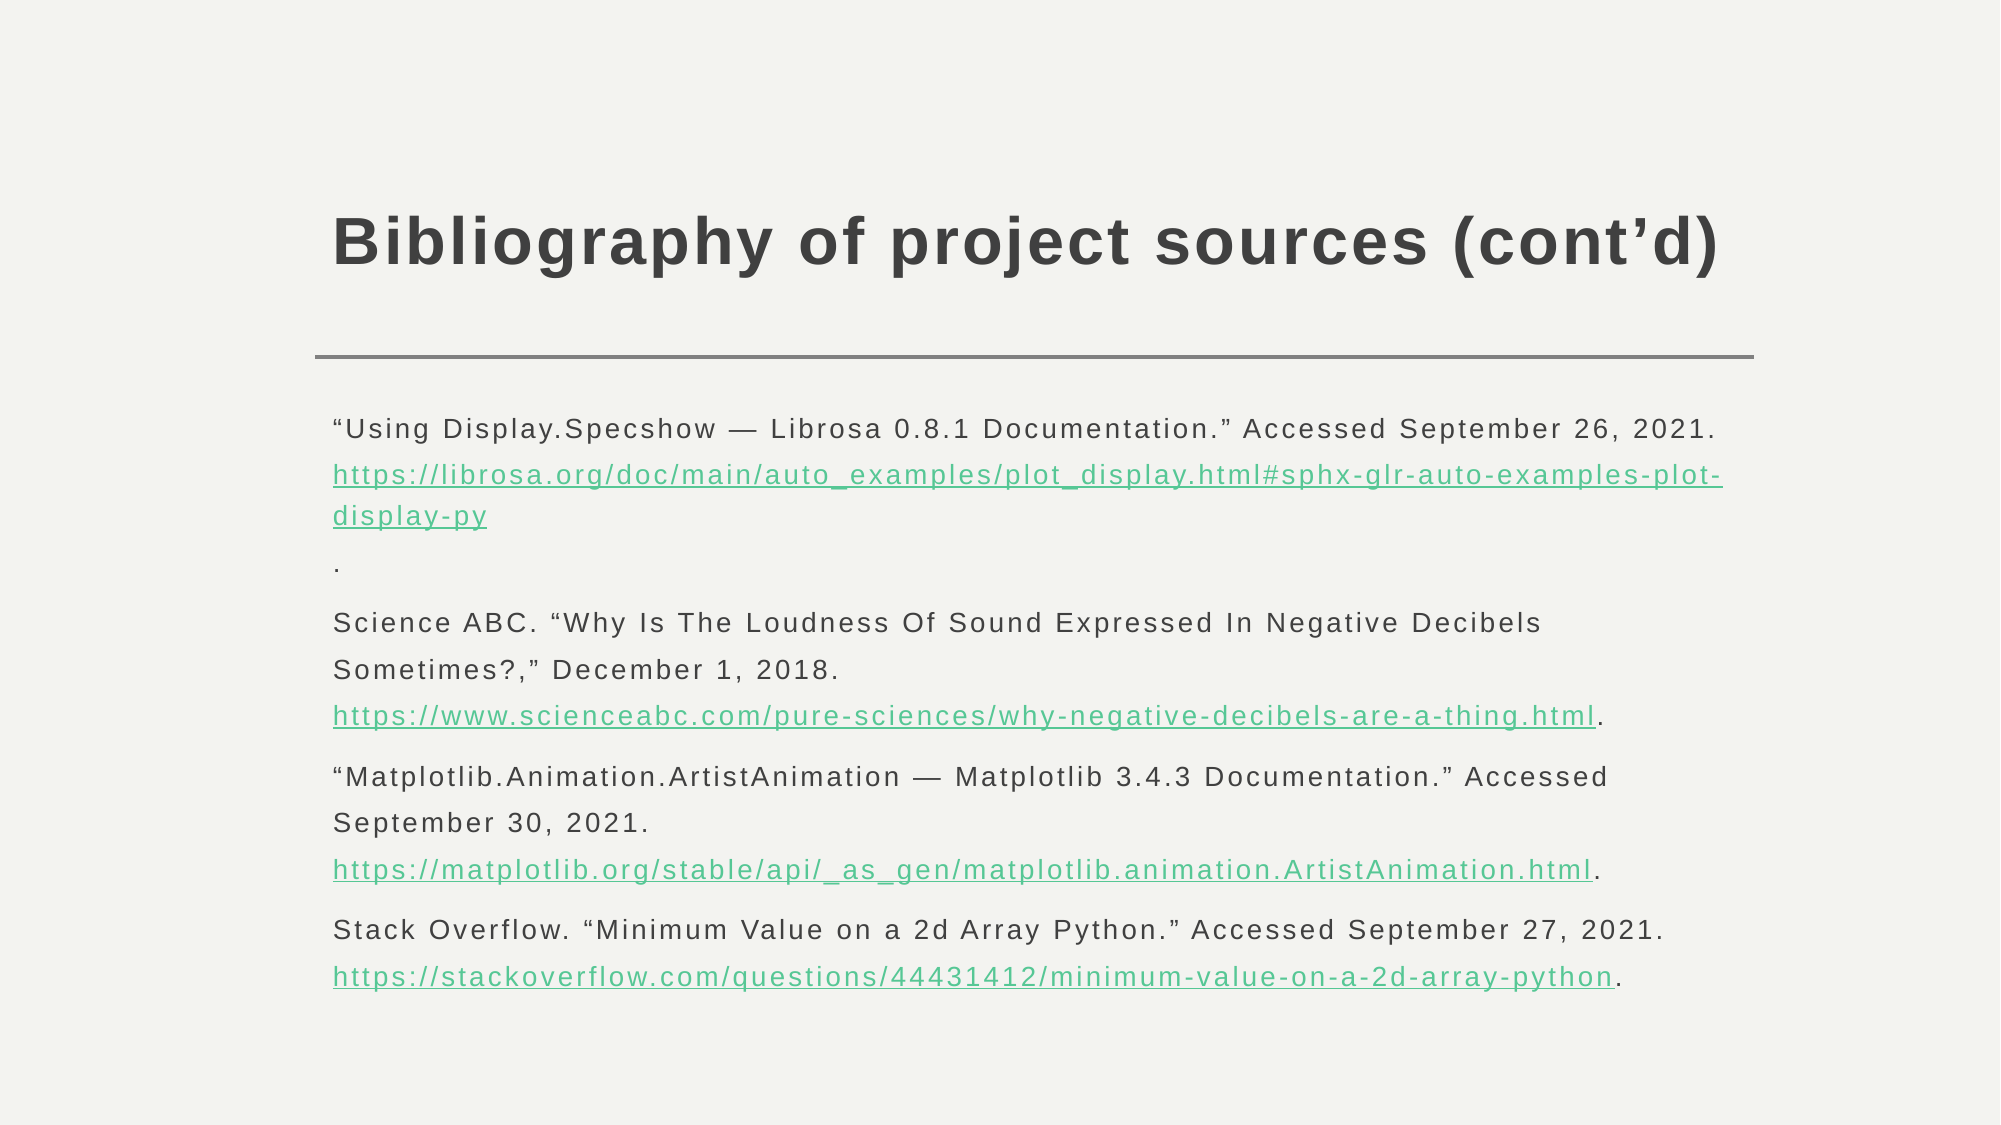

# Bibliography of project sources (cont’d)
“Using Display.Specshow — Librosa 0.8.1 Documentation.” Accessed September 26, 2021. https://librosa.org/doc/main/auto_examples/plot_display.html#sphx-glr-auto-examples-plot-display-py.
Science ABC. “Why Is The Loudness Of Sound Expressed In Negative Decibels Sometimes?,” December 1, 2018. https://www.scienceabc.com/pure-sciences/why-negative-decibels-are-a-thing.html.
“Matplotlib.Animation.ArtistAnimation — Matplotlib 3.4.3 Documentation.” Accessed September 30, 2021. https://matplotlib.org/stable/api/_as_gen/matplotlib.animation.ArtistAnimation.html.
Stack Overflow. “Minimum Value on a 2d Array Python.” Accessed September 27, 2021. https://stackoverflow.com/questions/44431412/minimum-value-on-a-2d-array-python.